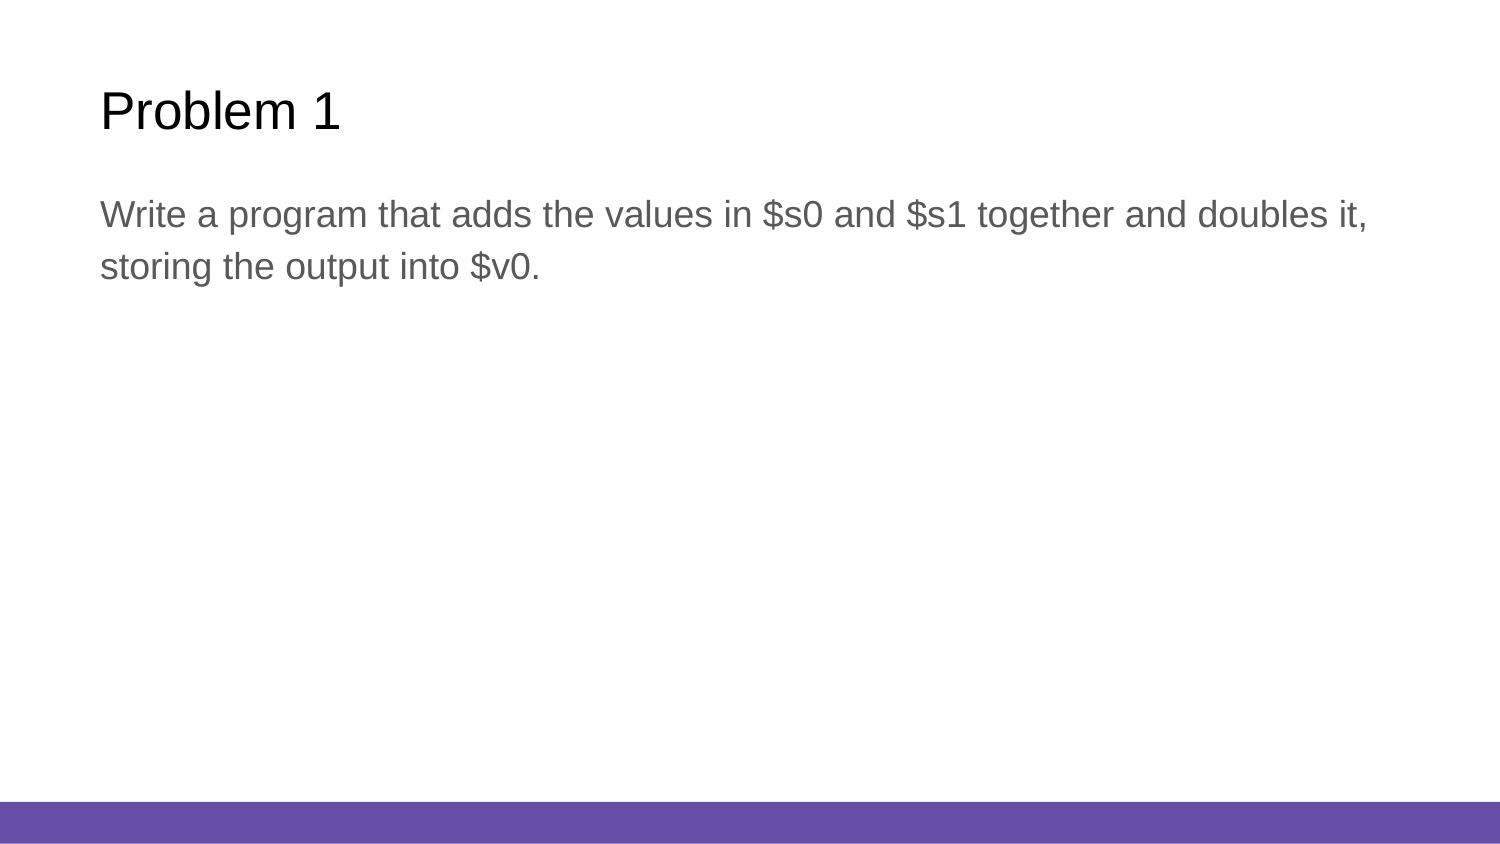

# Problem 1
Write a program that adds the values in $s0 and $s1 together and doubles it, storing the output into $v0.